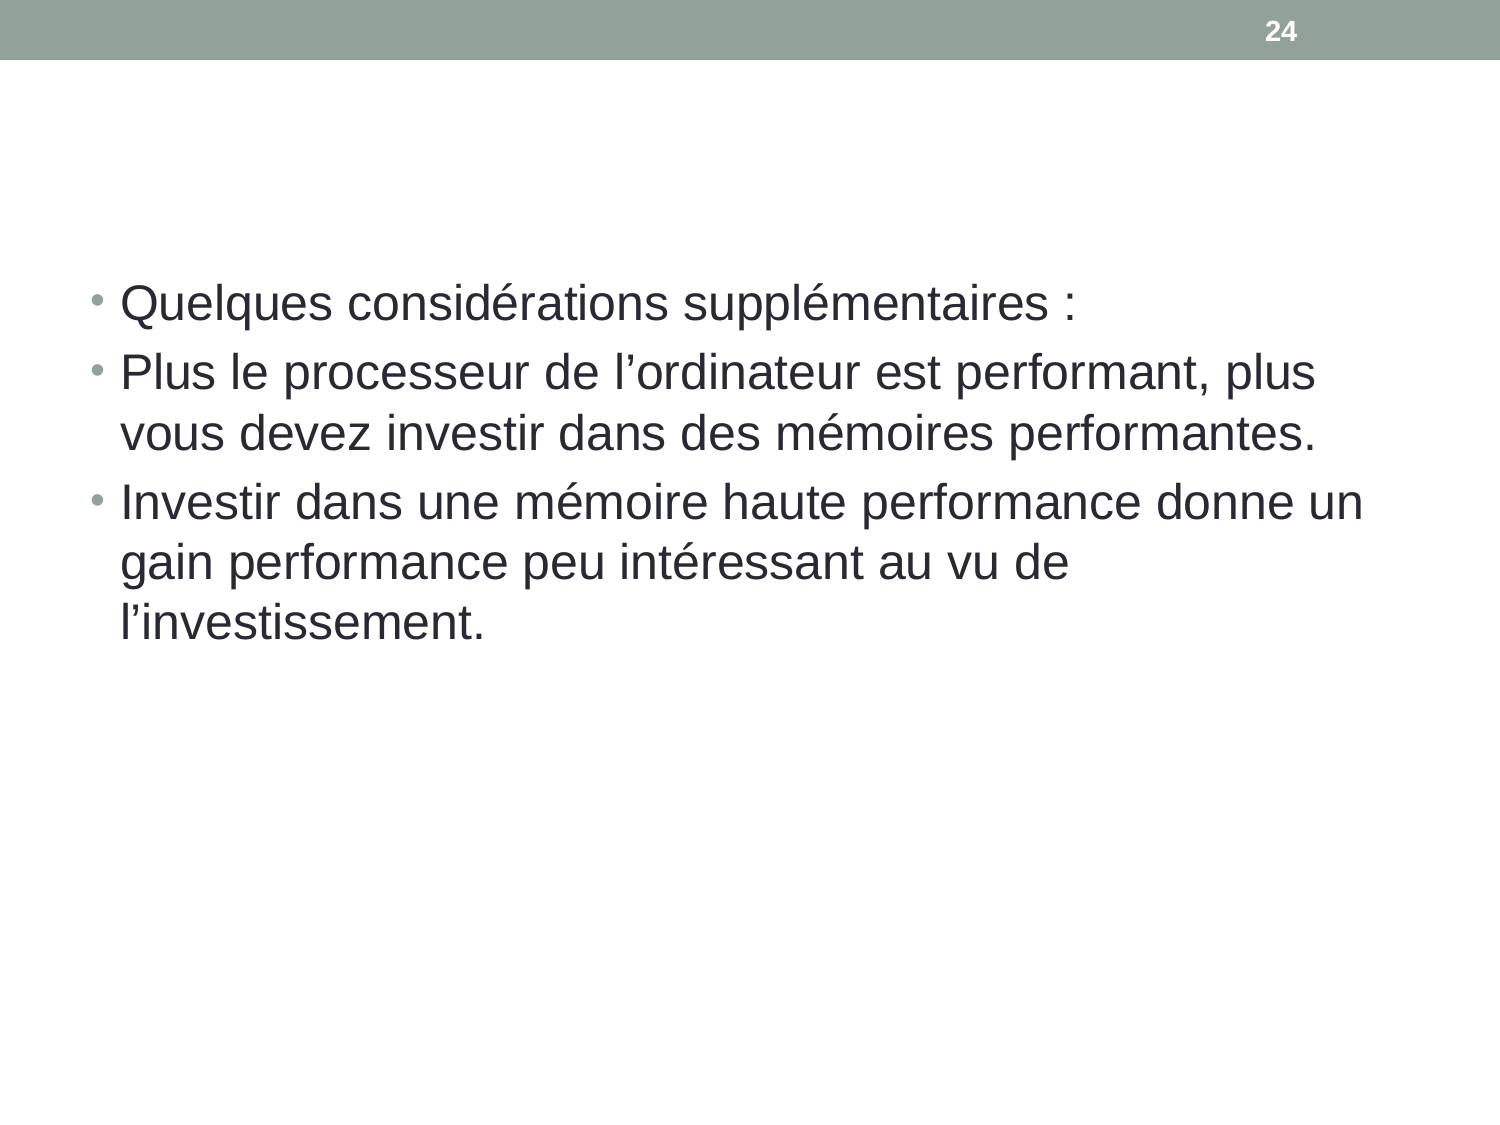

24
#
Quelques considérations supplémentaires :
Plus le processeur de l’ordinateur est performant, plus vous devez investir dans des mémoires performantes.
Investir dans une mémoire haute performance donne un gain performance peu intéressant au vu de l’investissement.